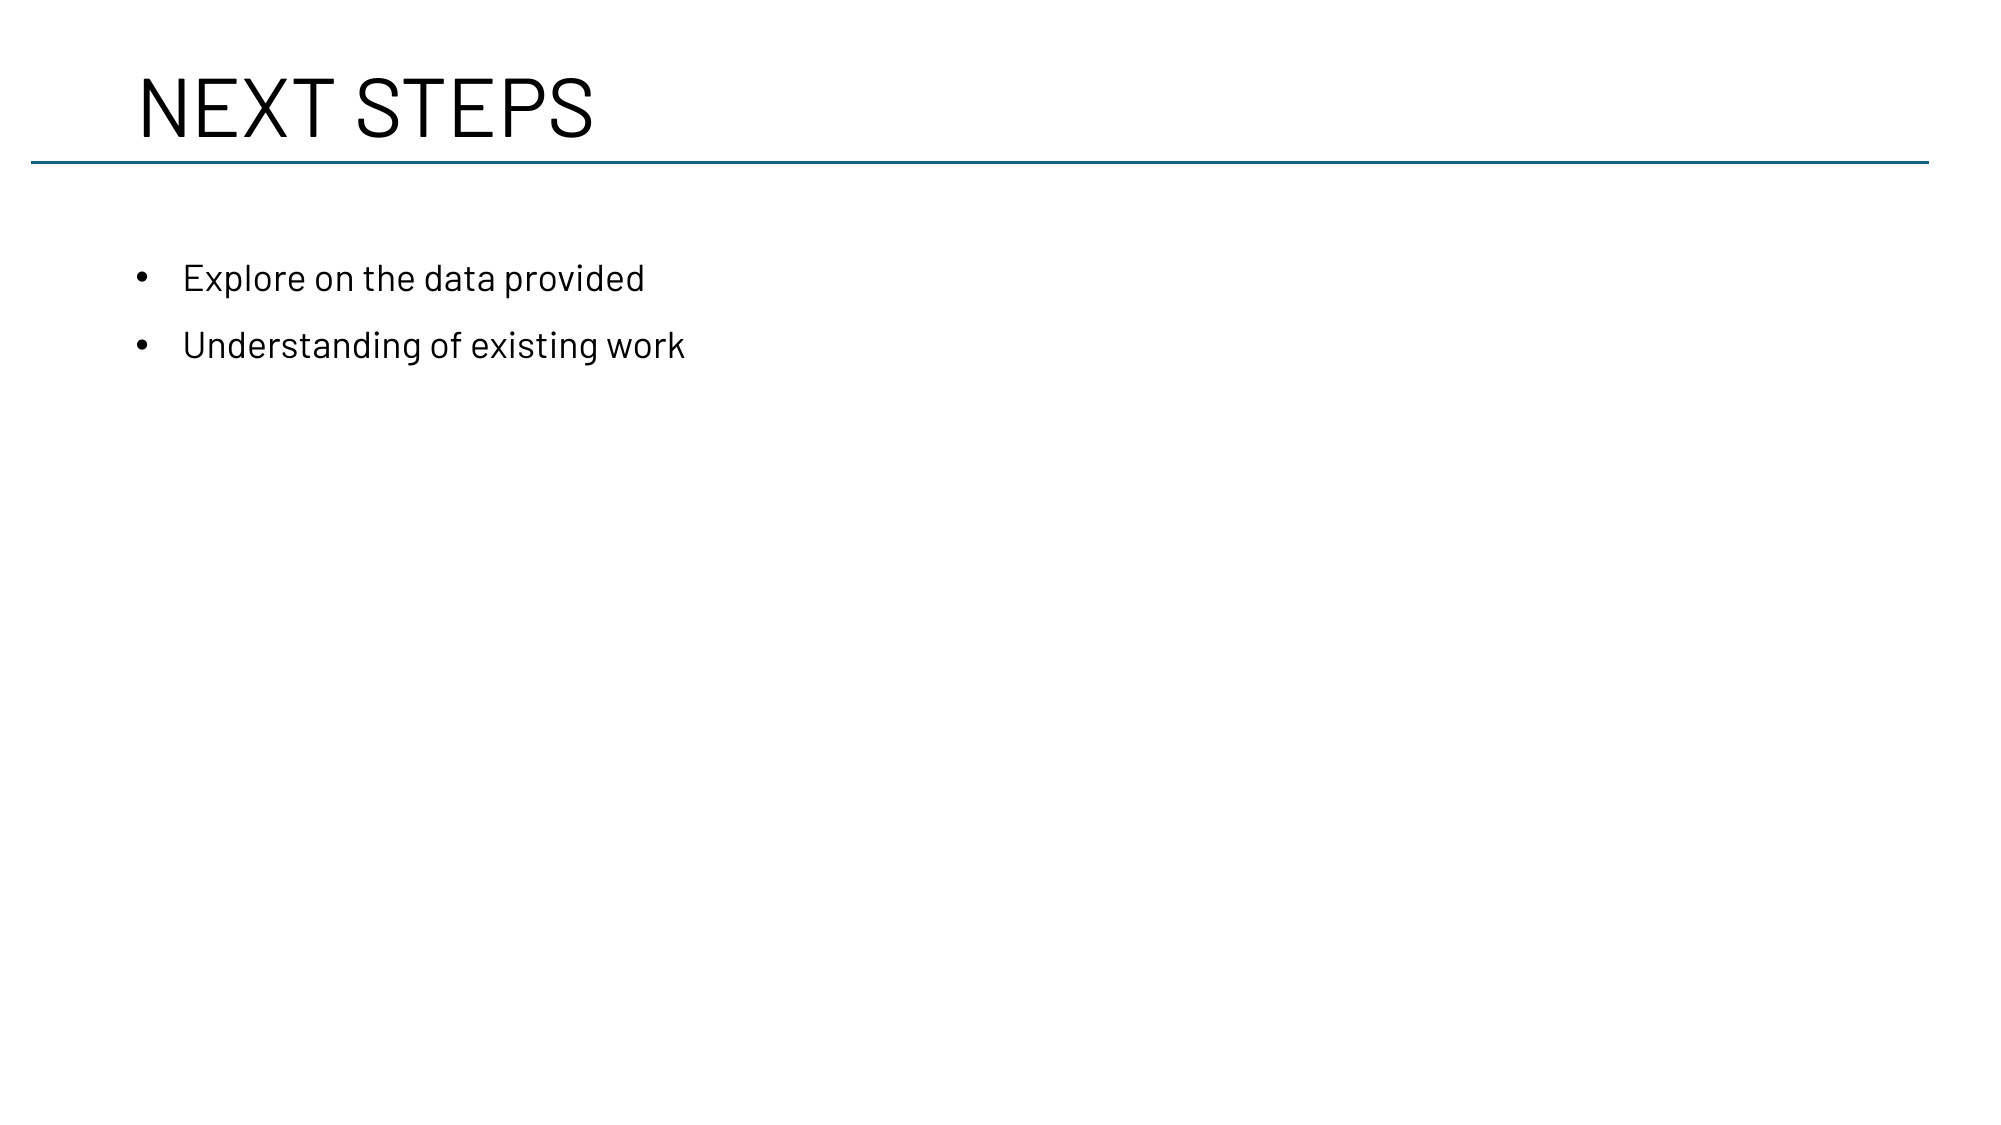

# NEXT STEPS
Explore on the data provided
Understanding of existing work